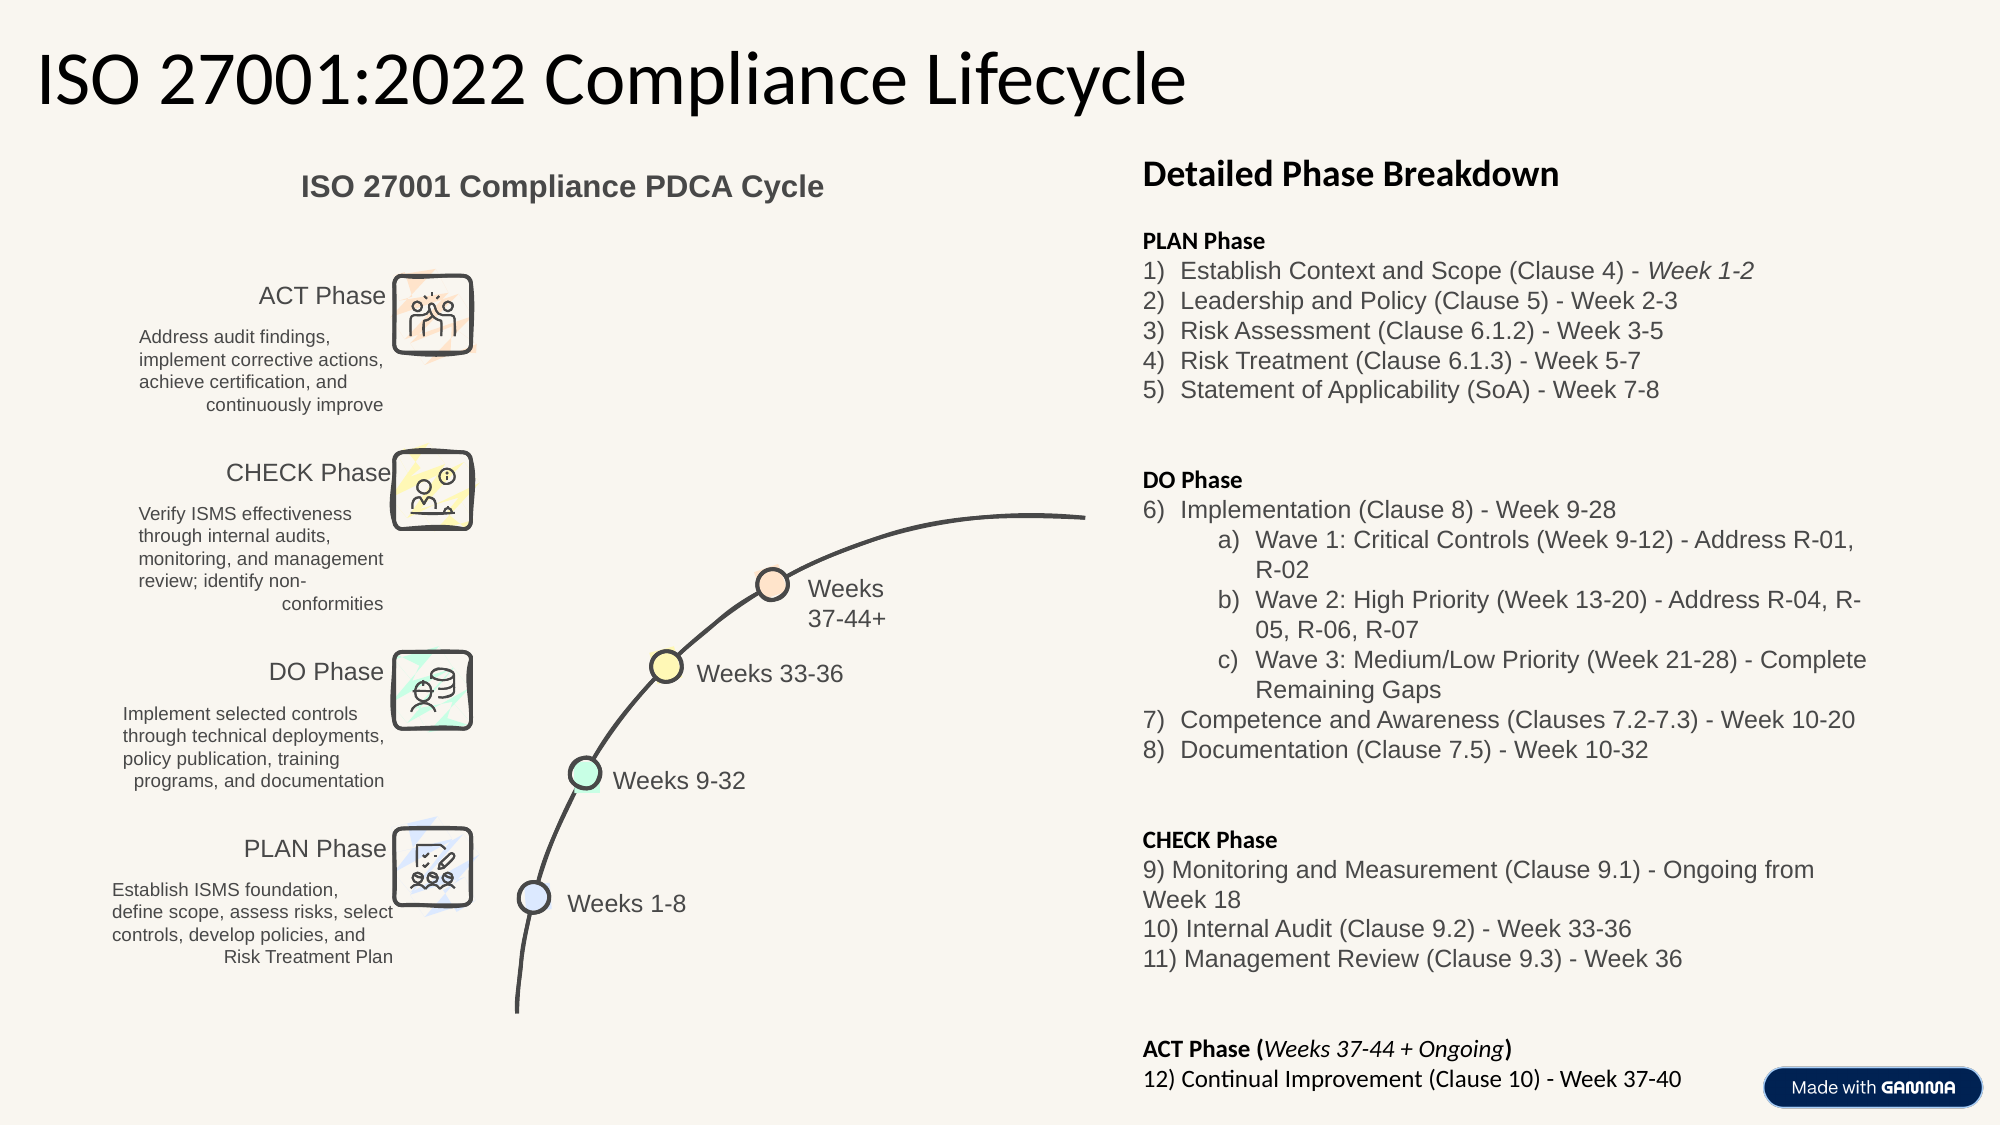

ISO 27001:2022 Compliance Lifecycle
Detailed Phase Breakdown

PLAN Phase
Establish Context and Scope (Clause 4) - Week 1-2
Leadership and Policy (Clause 5) - Week 2-3
Risk Assessment (Clause 6.1.2) - Week 3-5
Risk Treatment (Clause 6.1.3) - Week 5-7
Statement of Applicability (SoA) - Week 7-8

DO Phase
Implementation (Clause 8) - Week 9-28
Wave 1: Critical Controls (Week 9-12) - Address R-01, R-02
Wave 2: High Priority (Week 13-20) - Address R-04, R-05, R-06, R-07
Wave 3: Medium/Low Priority (Week 21-28) - Complete Remaining Gaps
Competence and Awareness (Clauses 7.2-7.3) - Week 10-20
Documentation (Clause 7.5) - Week 10-32

CHECK Phase
9) Monitoring and Measurement (Clause 9.1) - Ongoing from Week 18
10) Internal Audit (Clause 9.2) - Week 33-36
11) Management Review (Clause 9.3) - Week 36

ACT Phase (Weeks 37-44 + Ongoing)
12) Continual Improvement (Clause 10) - Week 37-40
ISO 27001 Compliance PDCA Cycle

ACT Phase

Address audit findings,
implement corrective actions,
achieve certification, and
continuously improve

CHECK Phase

Verify ISMS effectiveness
through internal audits,
monitoring, and management
review; identify non-
conformities

Weeks
37-44+

DO Phase
Weeks 33-36

Implement selected controls
through technical deployments,
policy publication, training
programs, and documentation

Weeks 9-32

PLAN Phase

Establish ISMS foundation,
define scope, assess risks, select
controls, develop policies, and
Risk Treatment Plan

Weeks 1-8